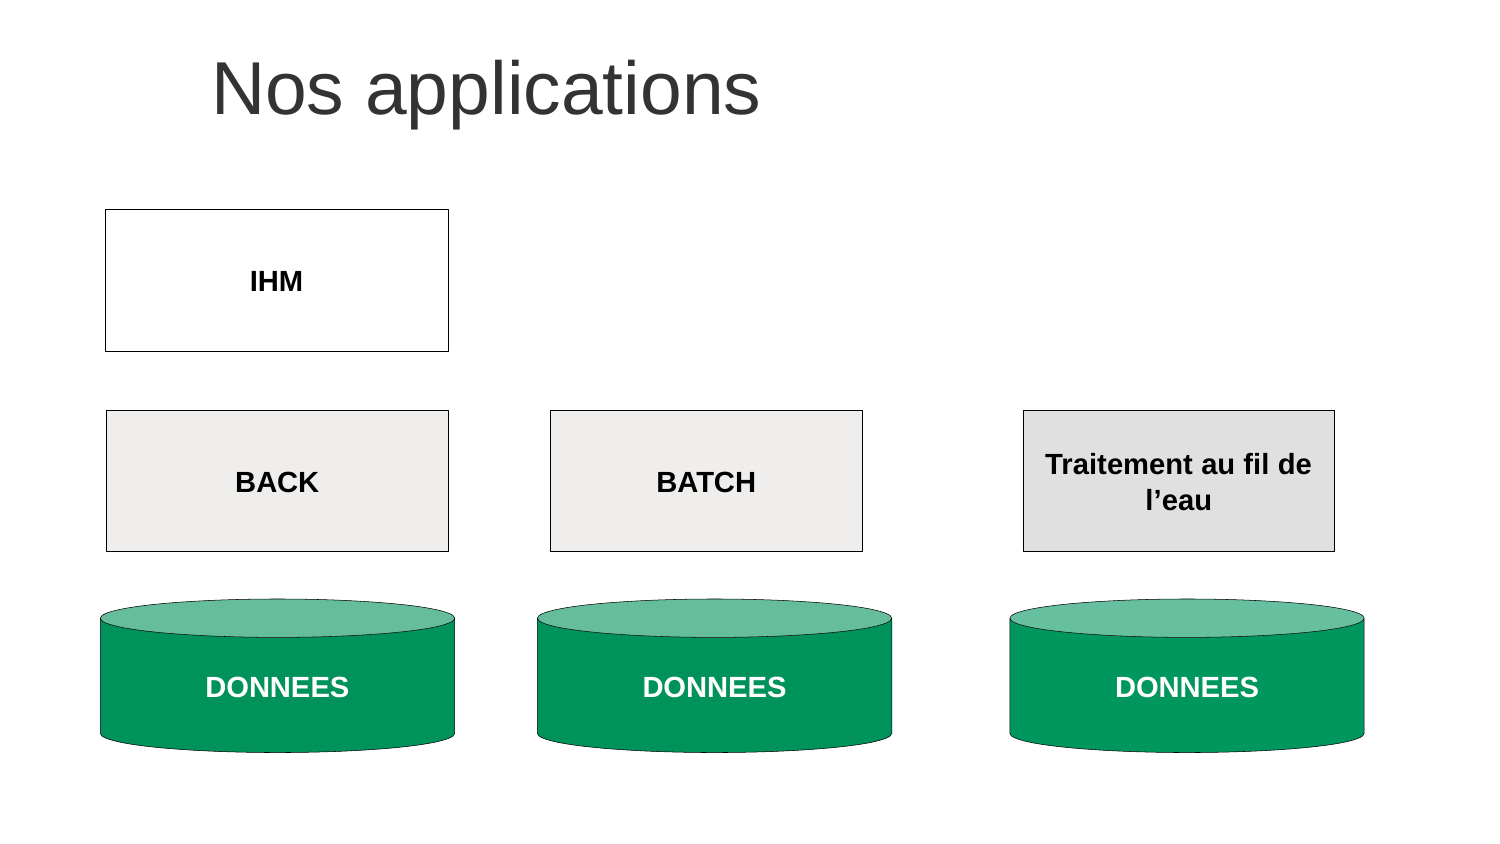

Nos applications
IHM
BACK
BATCH
Traitement au fil de l’eau
DONNEES
DONNEES
DONNEES